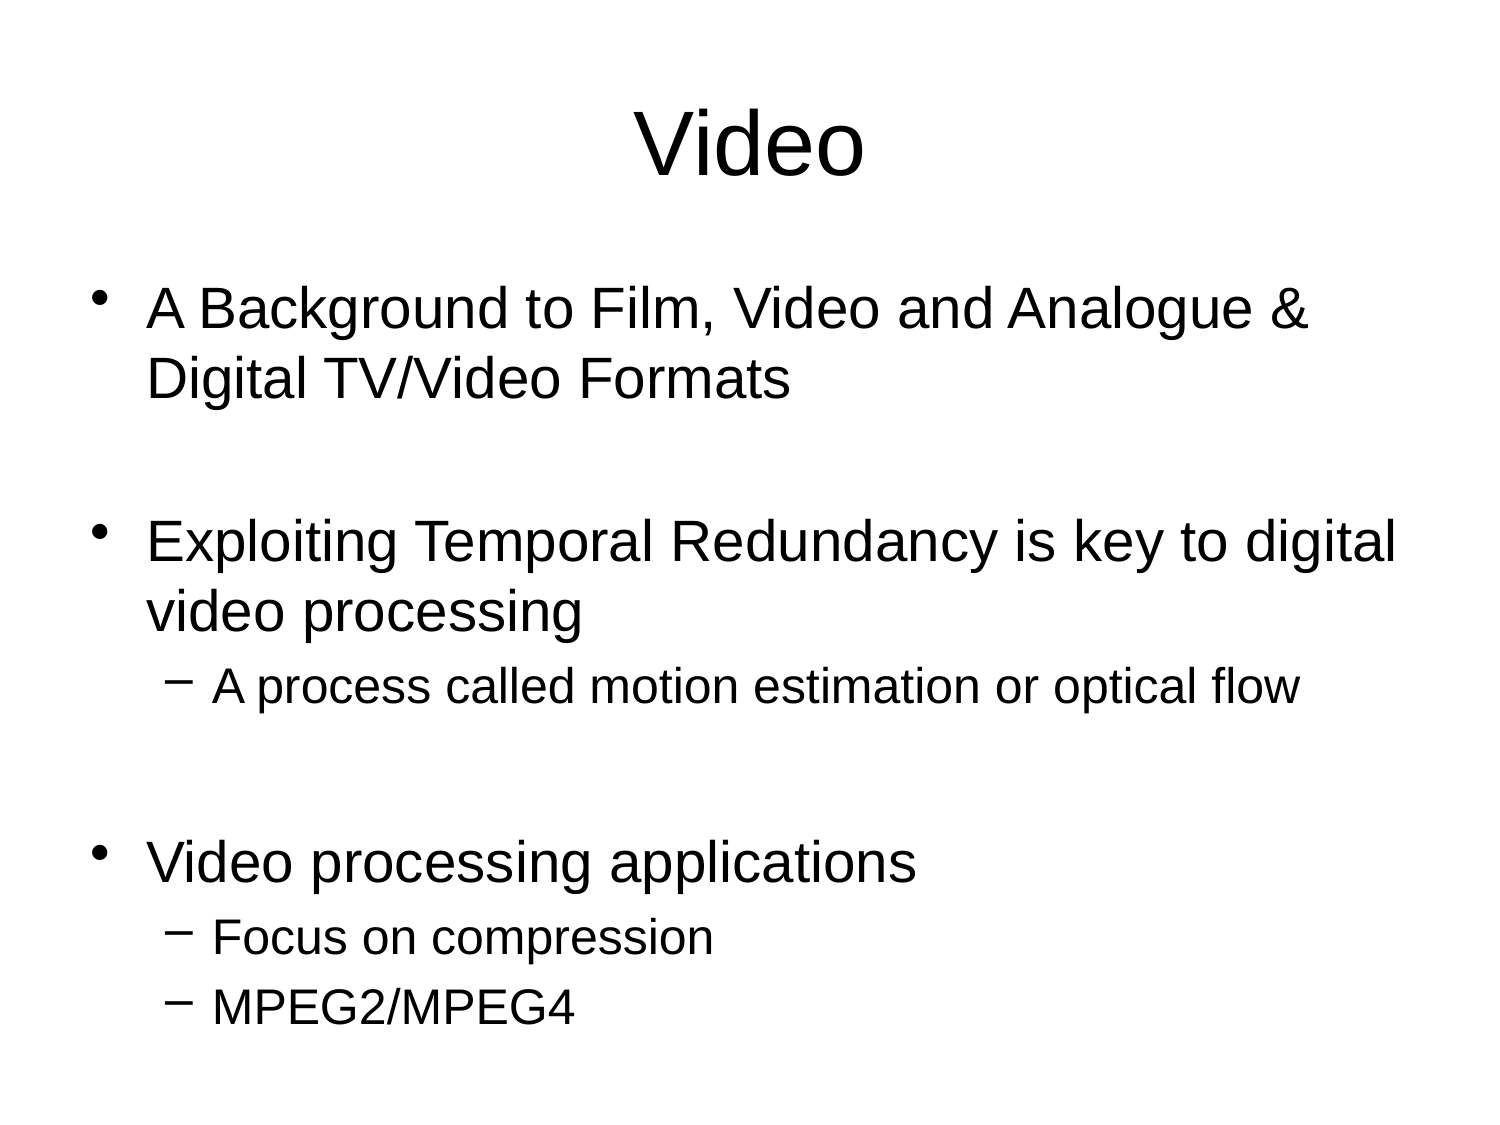

# Video
A Background to Film, Video and Analogue & Digital TV/Video Formats

Exploiting Temporal Redundancy is key to digital video processing
A process called motion estimation or optical flow

Video processing applications
Focus on compression
MPEG2/MPEG4